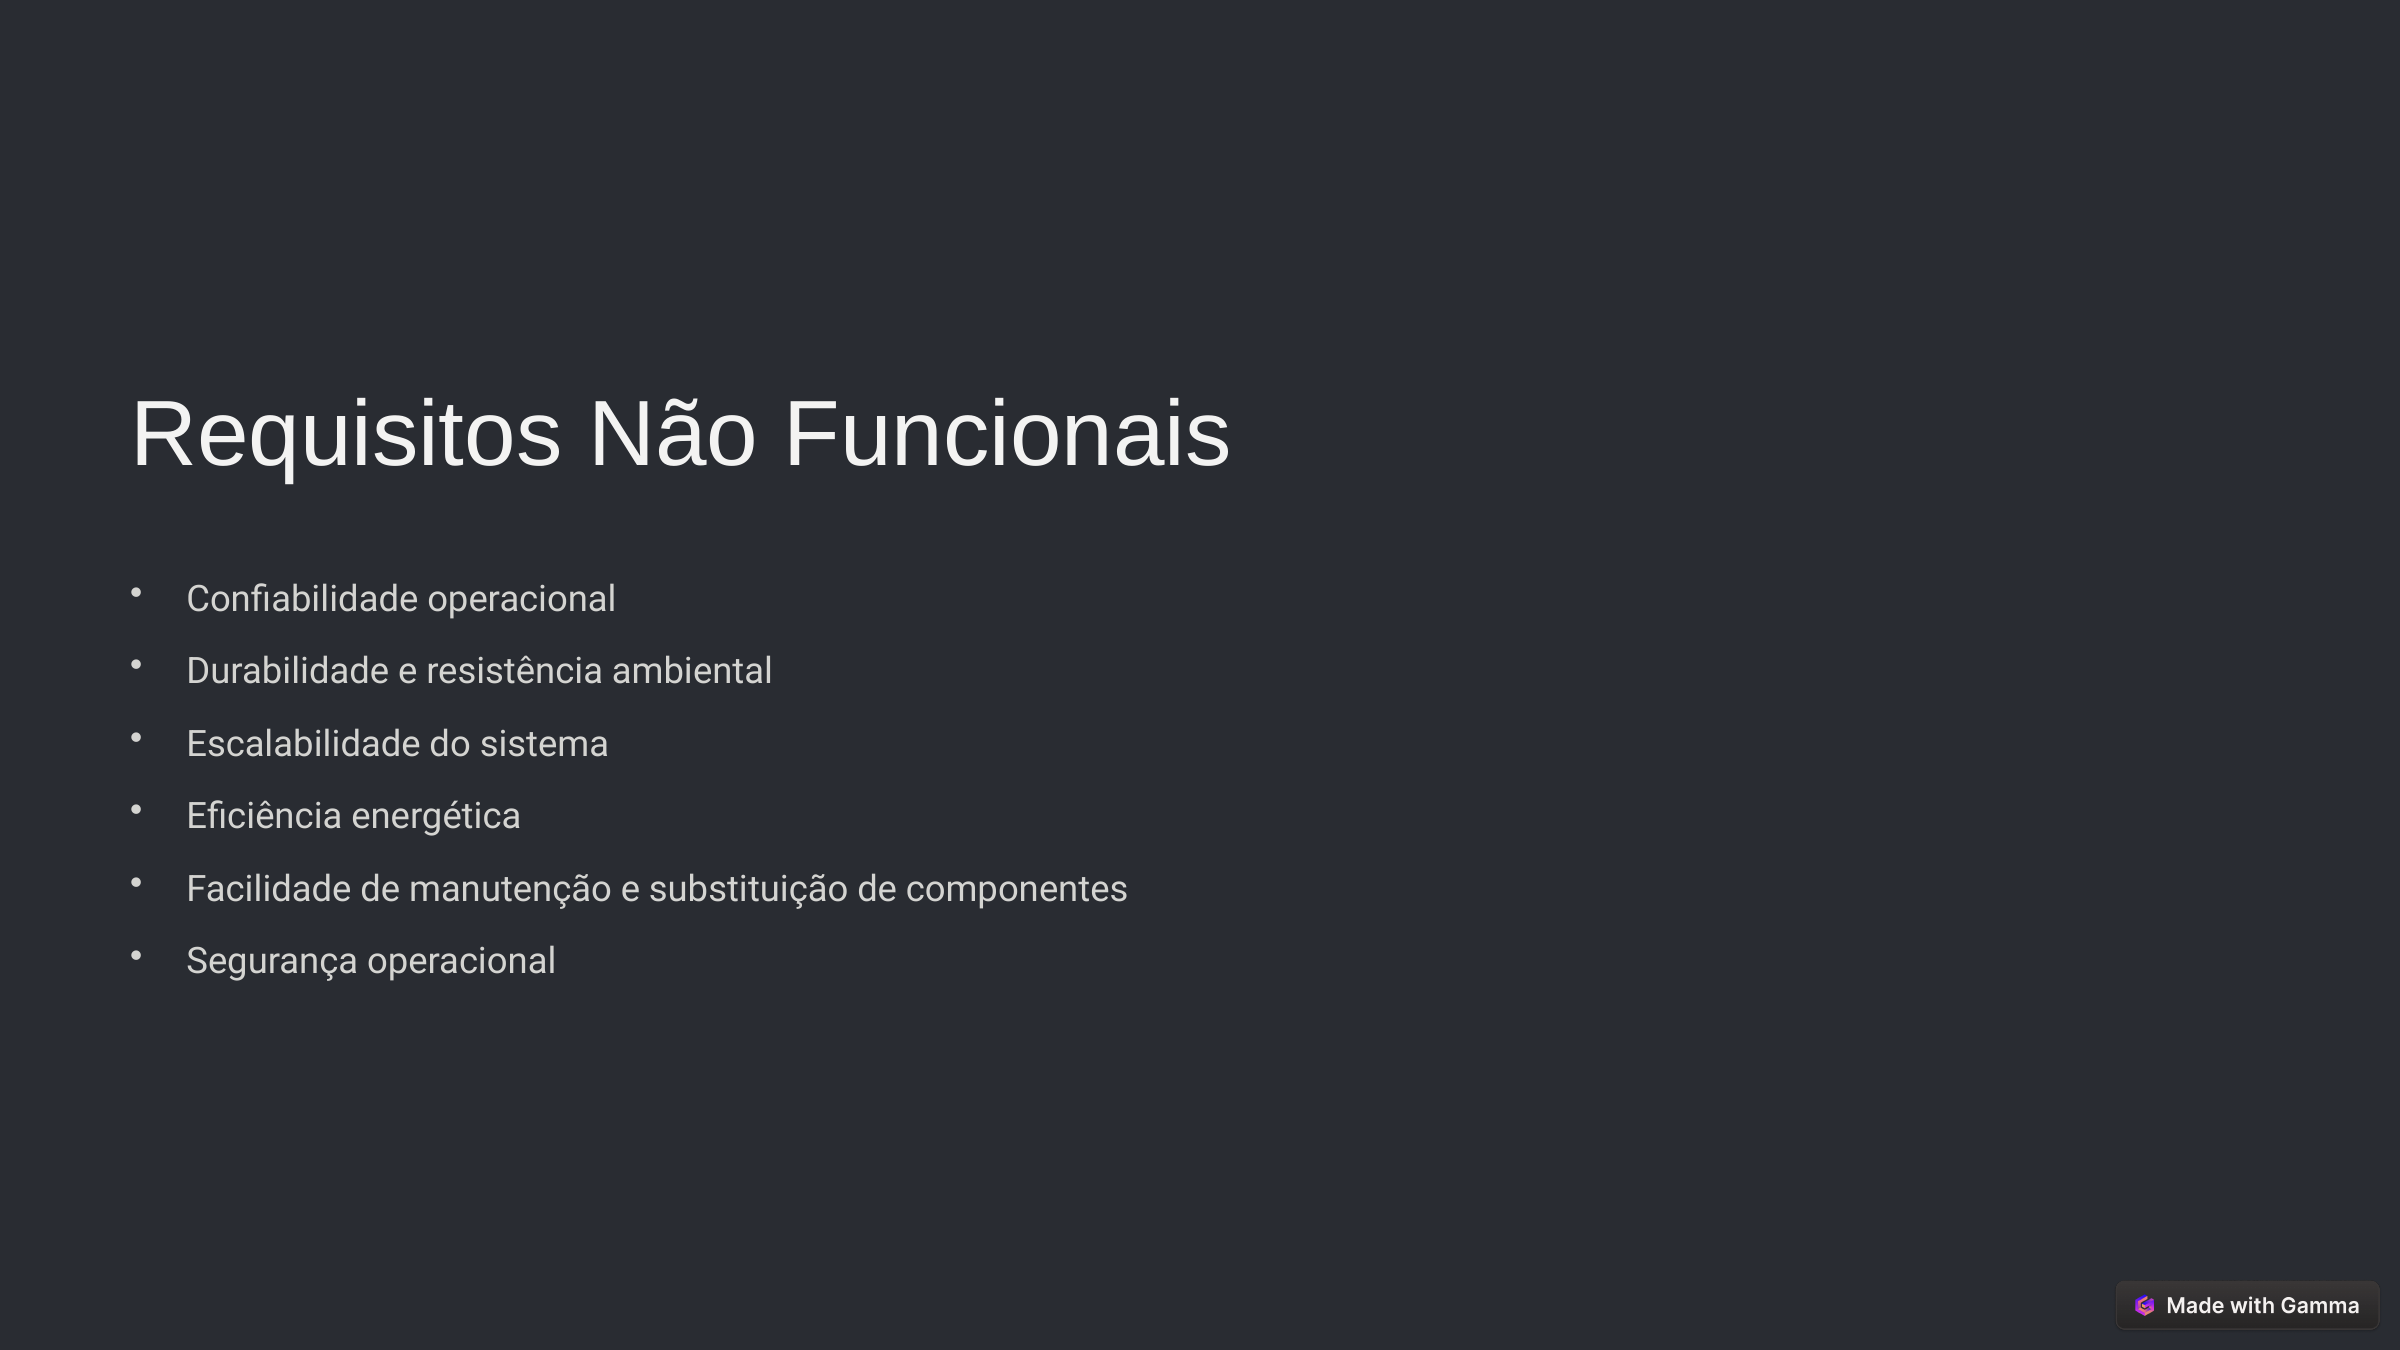

Requisitos Não Funcionais
Confiabilidade operacional
Durabilidade e resistência ambiental
Escalabilidade do sistema
Eficiência energética
Facilidade de manutenção e substituição de componentes
Segurança operacional